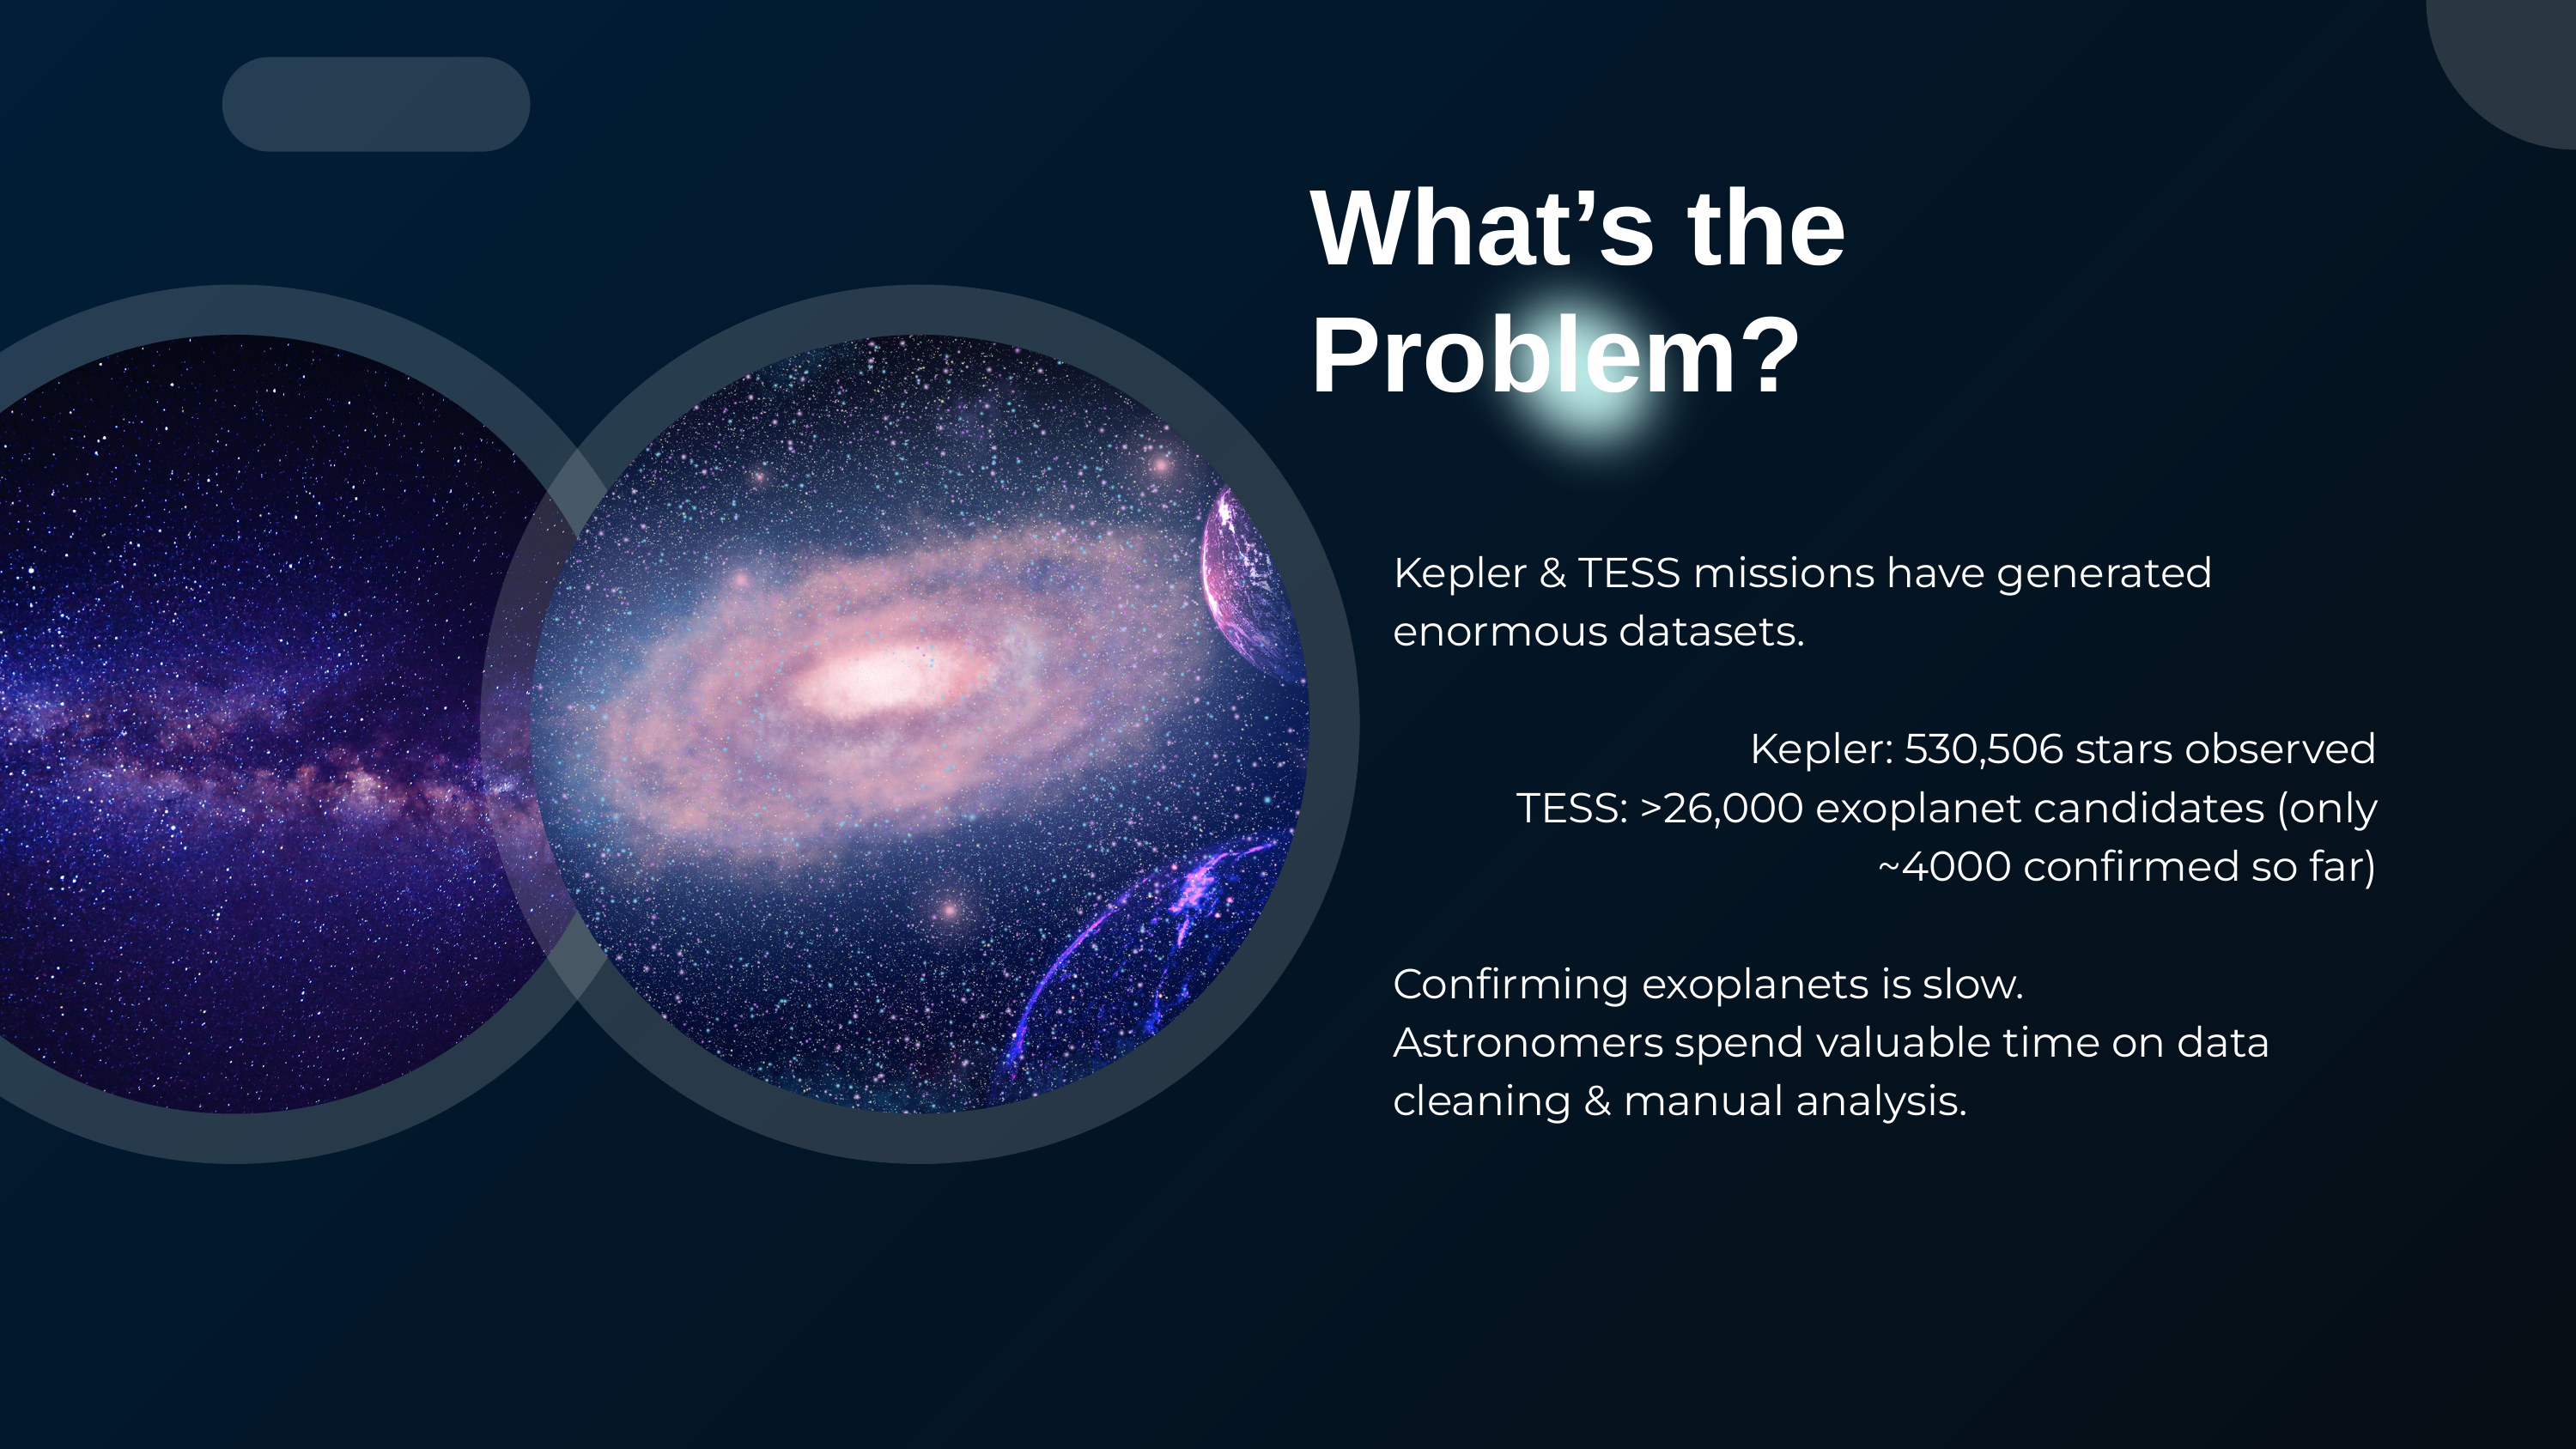

What’s the Problem?

Kepler & TESS missions have generated enormous datasets.

Kepler: 530,506 stars observed
TESS: >26,000 exoplanet candidates (only ~4000 confirmed so far)

Confirming exoplanets is slow.
Astronomers spend valuable time on data cleaning & manual analysis.